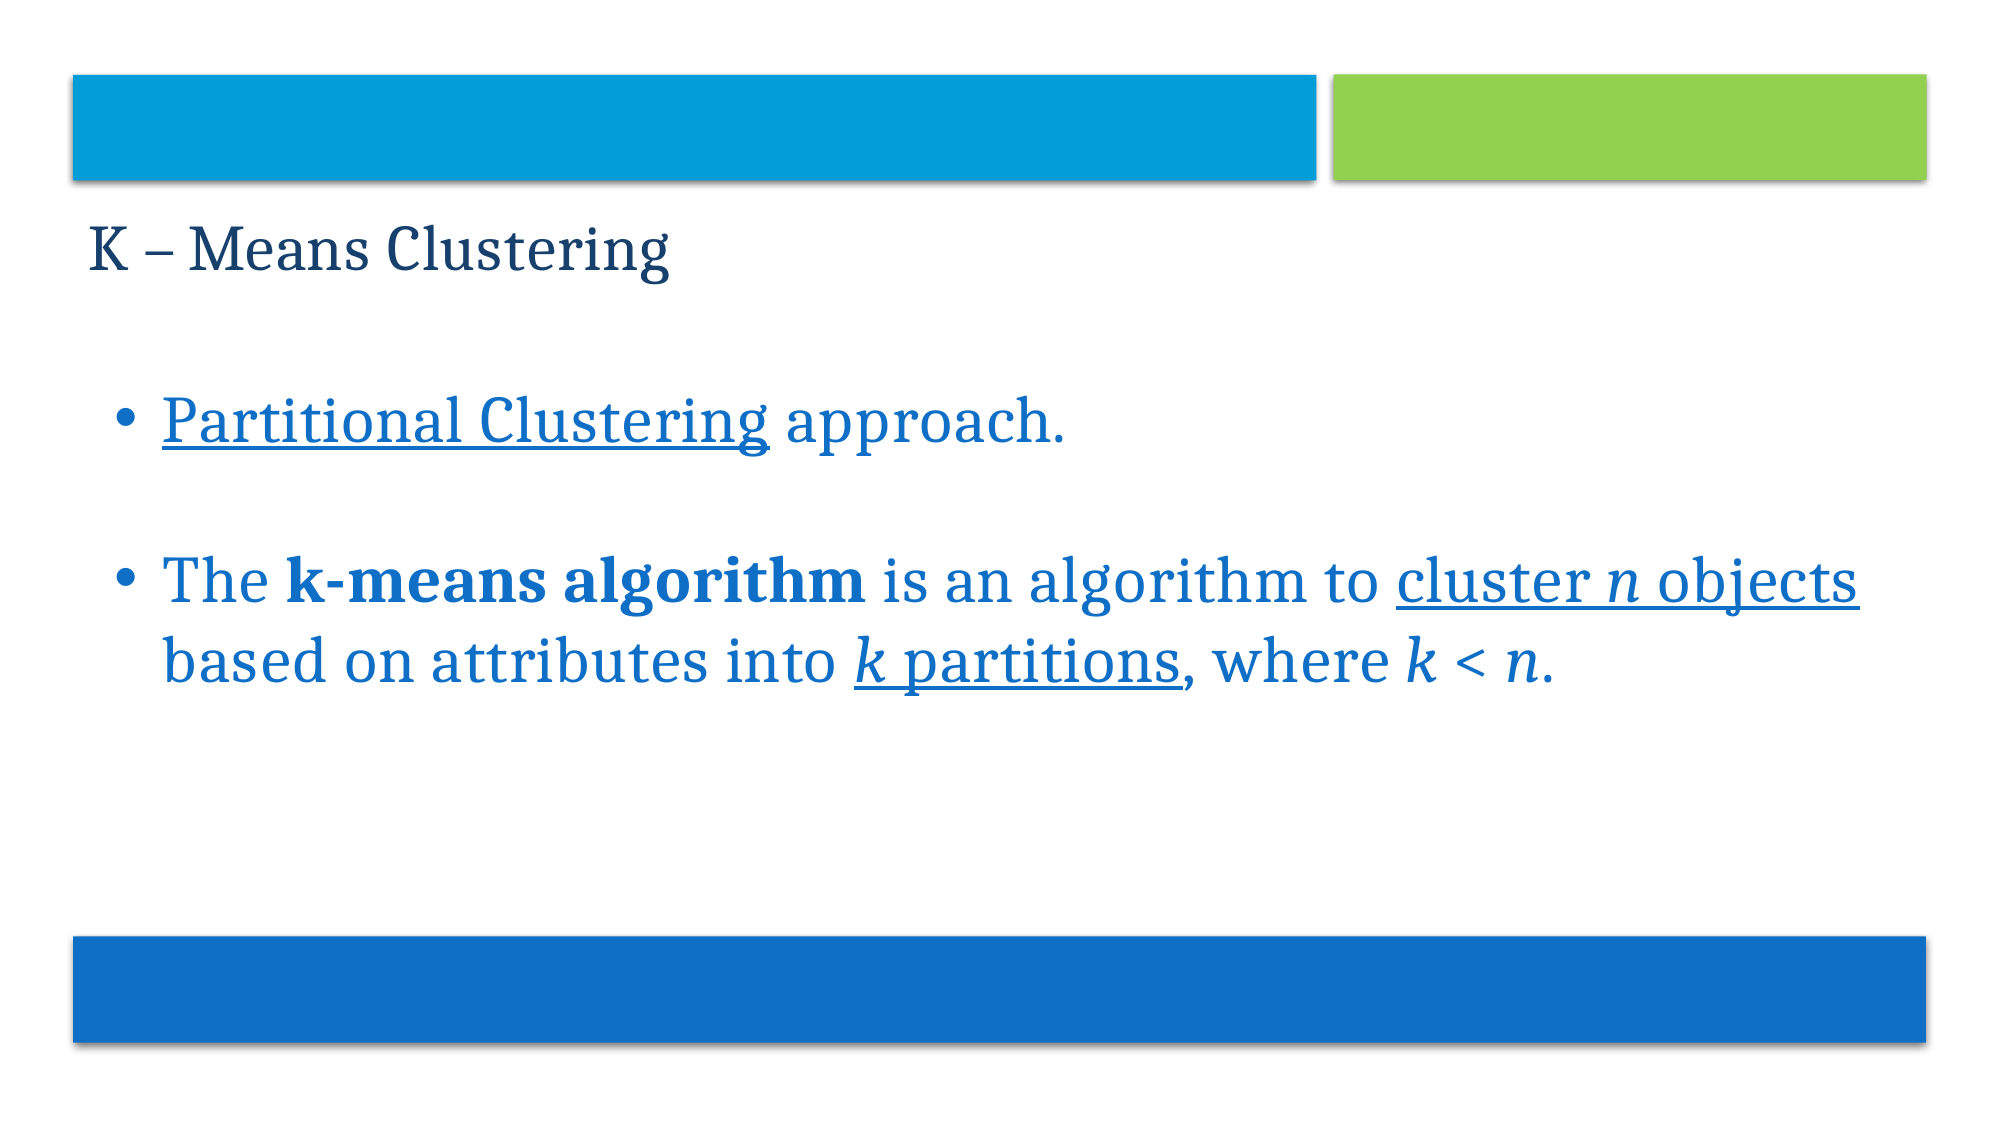

# K – Means Clustering
Partitional Clustering approach.

The k-means algorithm is an algorithm to cluster n objects based on attributes into k partitions, where k < n.